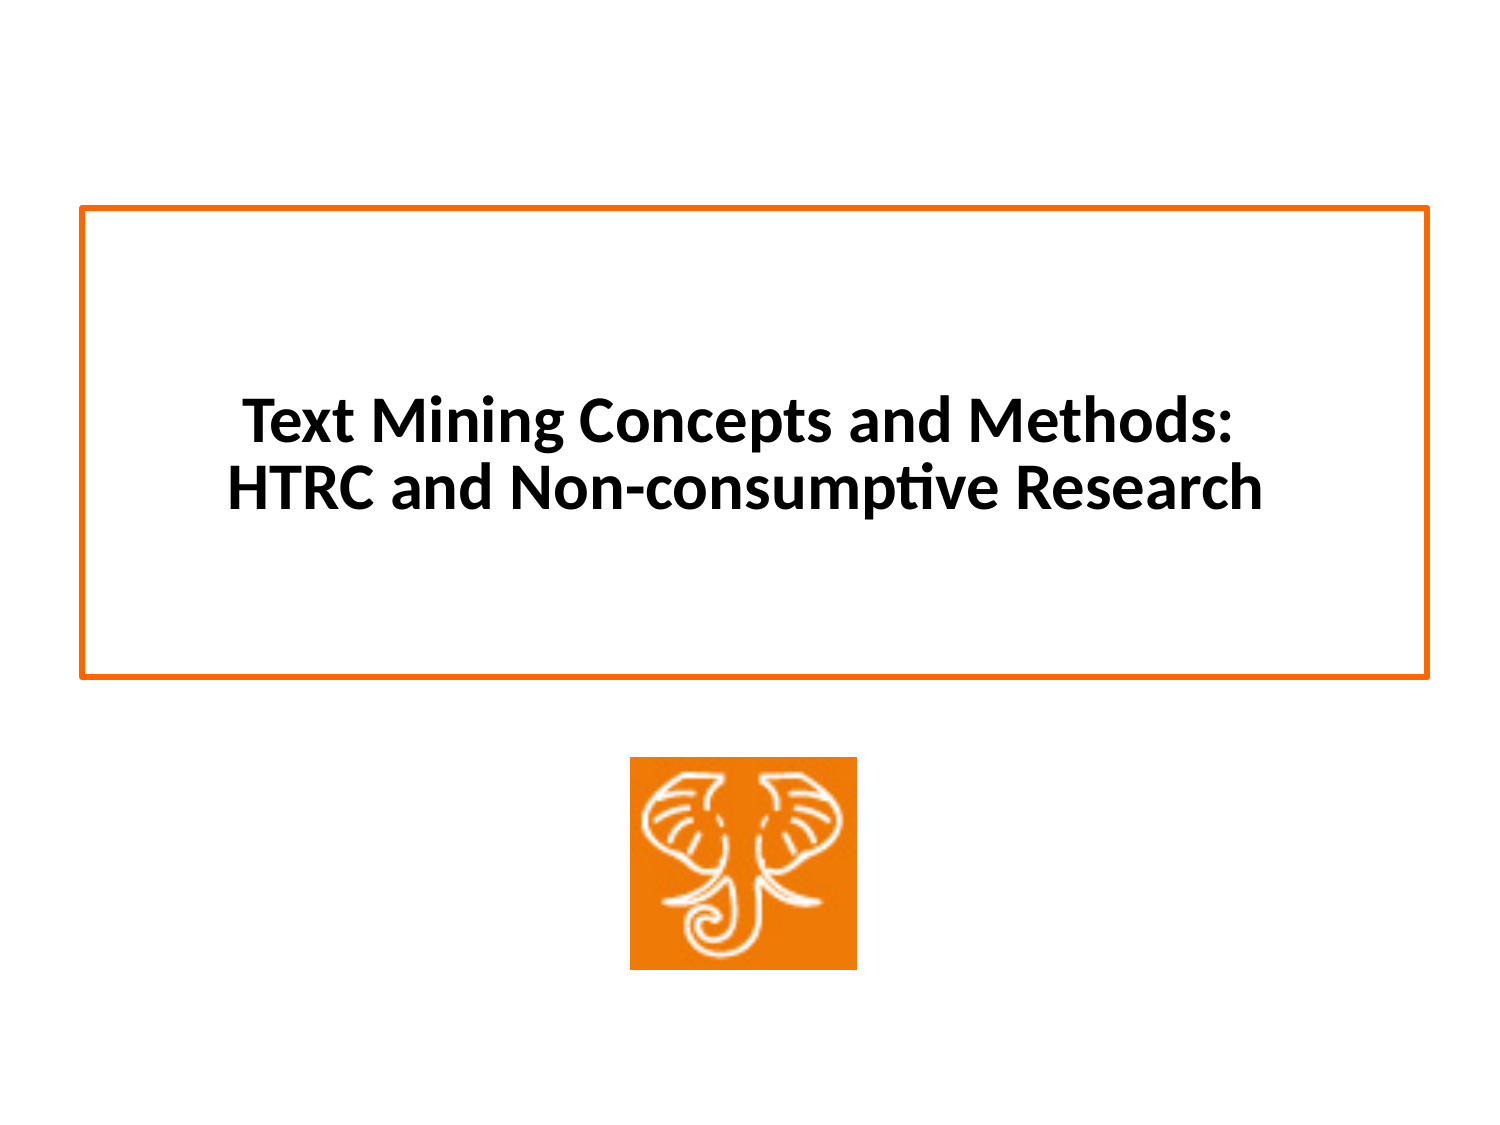

# Text Mining Concepts and Methods: HTRC and Non-consumptive Research